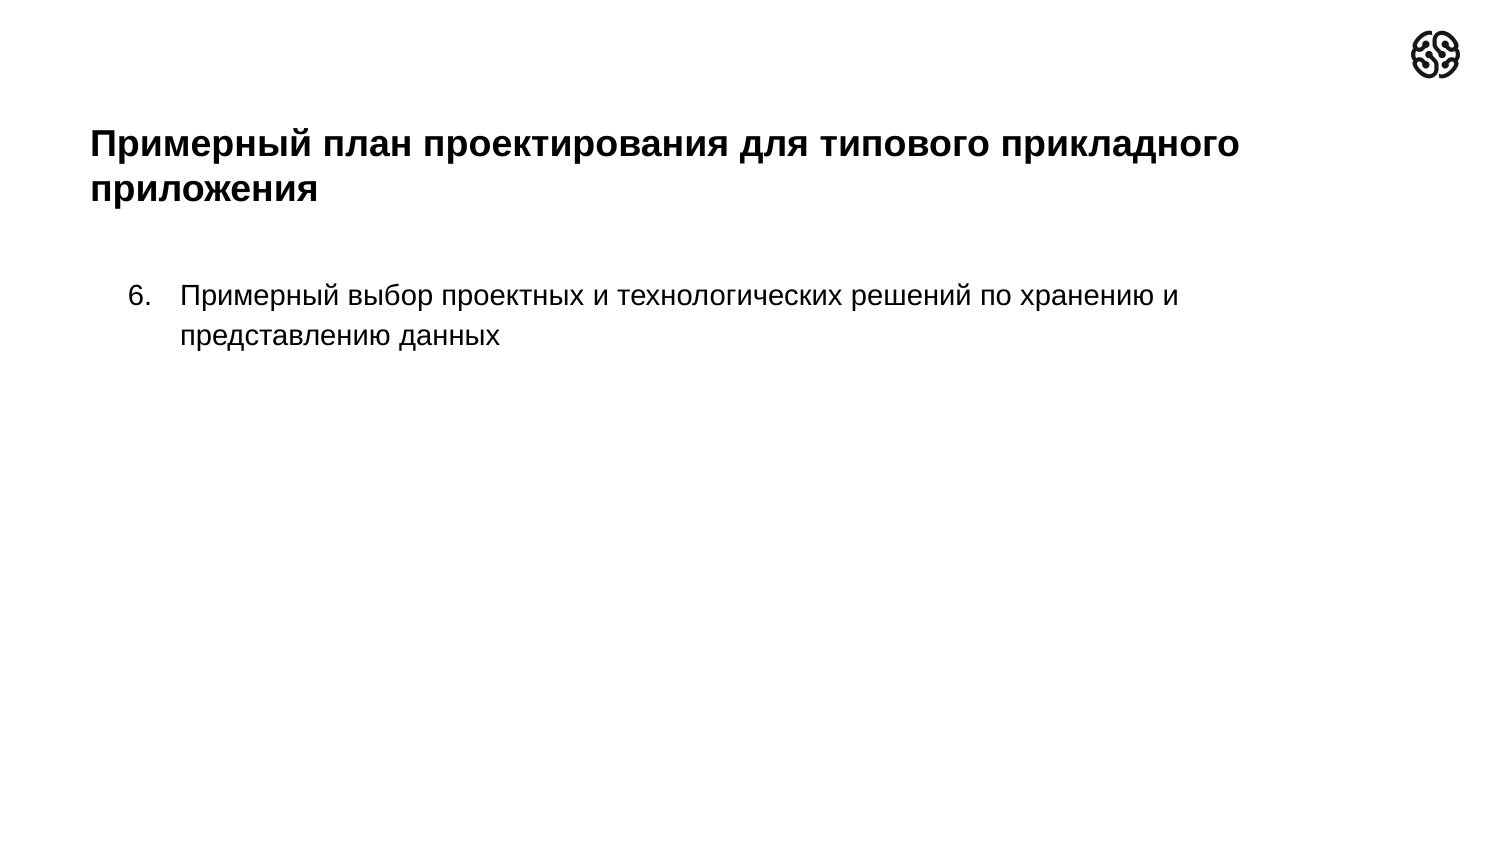

# Примерный план проектирования для типового прикладного приложения
Примерный выбор проектных и технологических решений по хранению и представлению данных